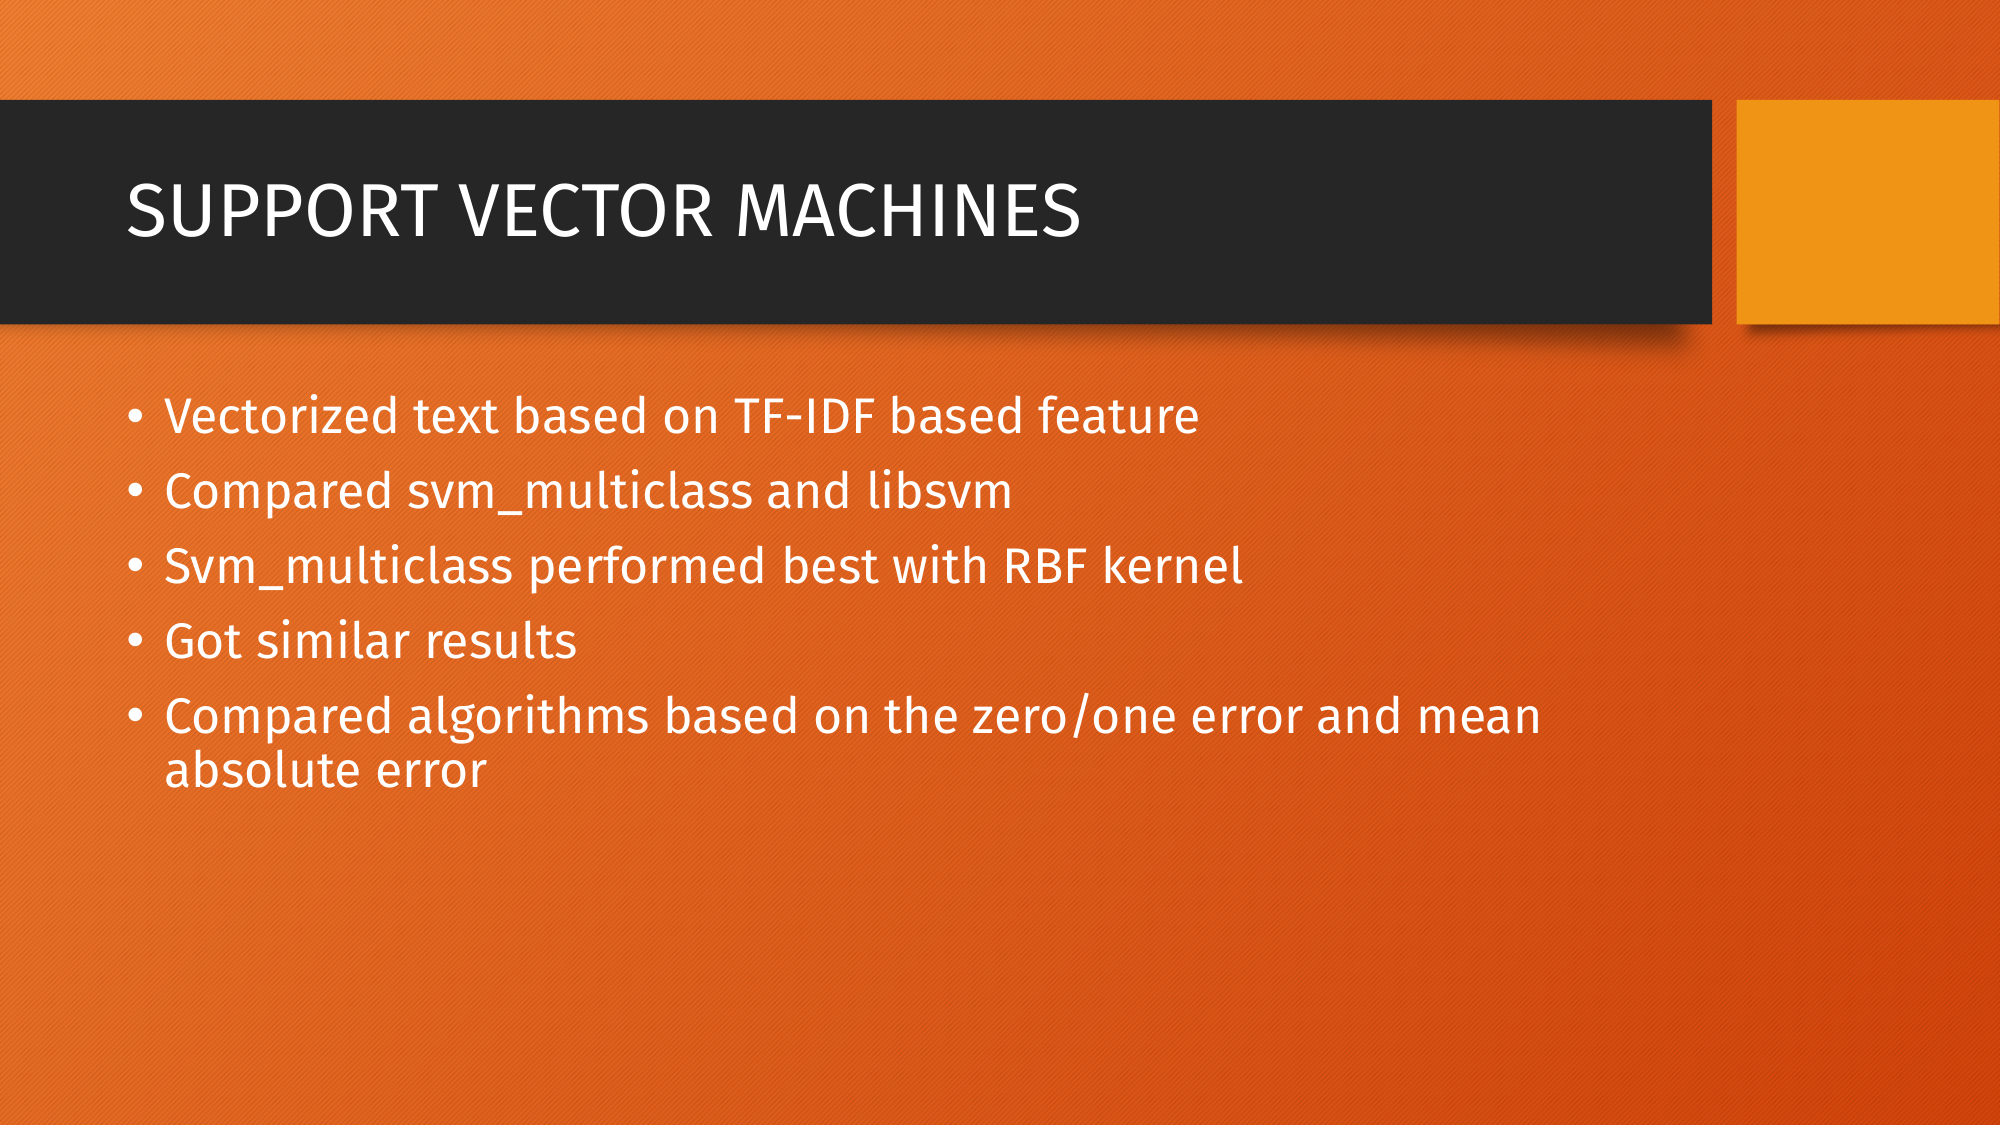

# SUPPORT VECTOR MACHINES
Vectorized text based on TF-IDF based feature
Compared svm_multiclass and libsvm
Svm_multiclass performed best with RBF kernel
Got similar results
Compared algorithms based on the zero/one error and mean absolute error